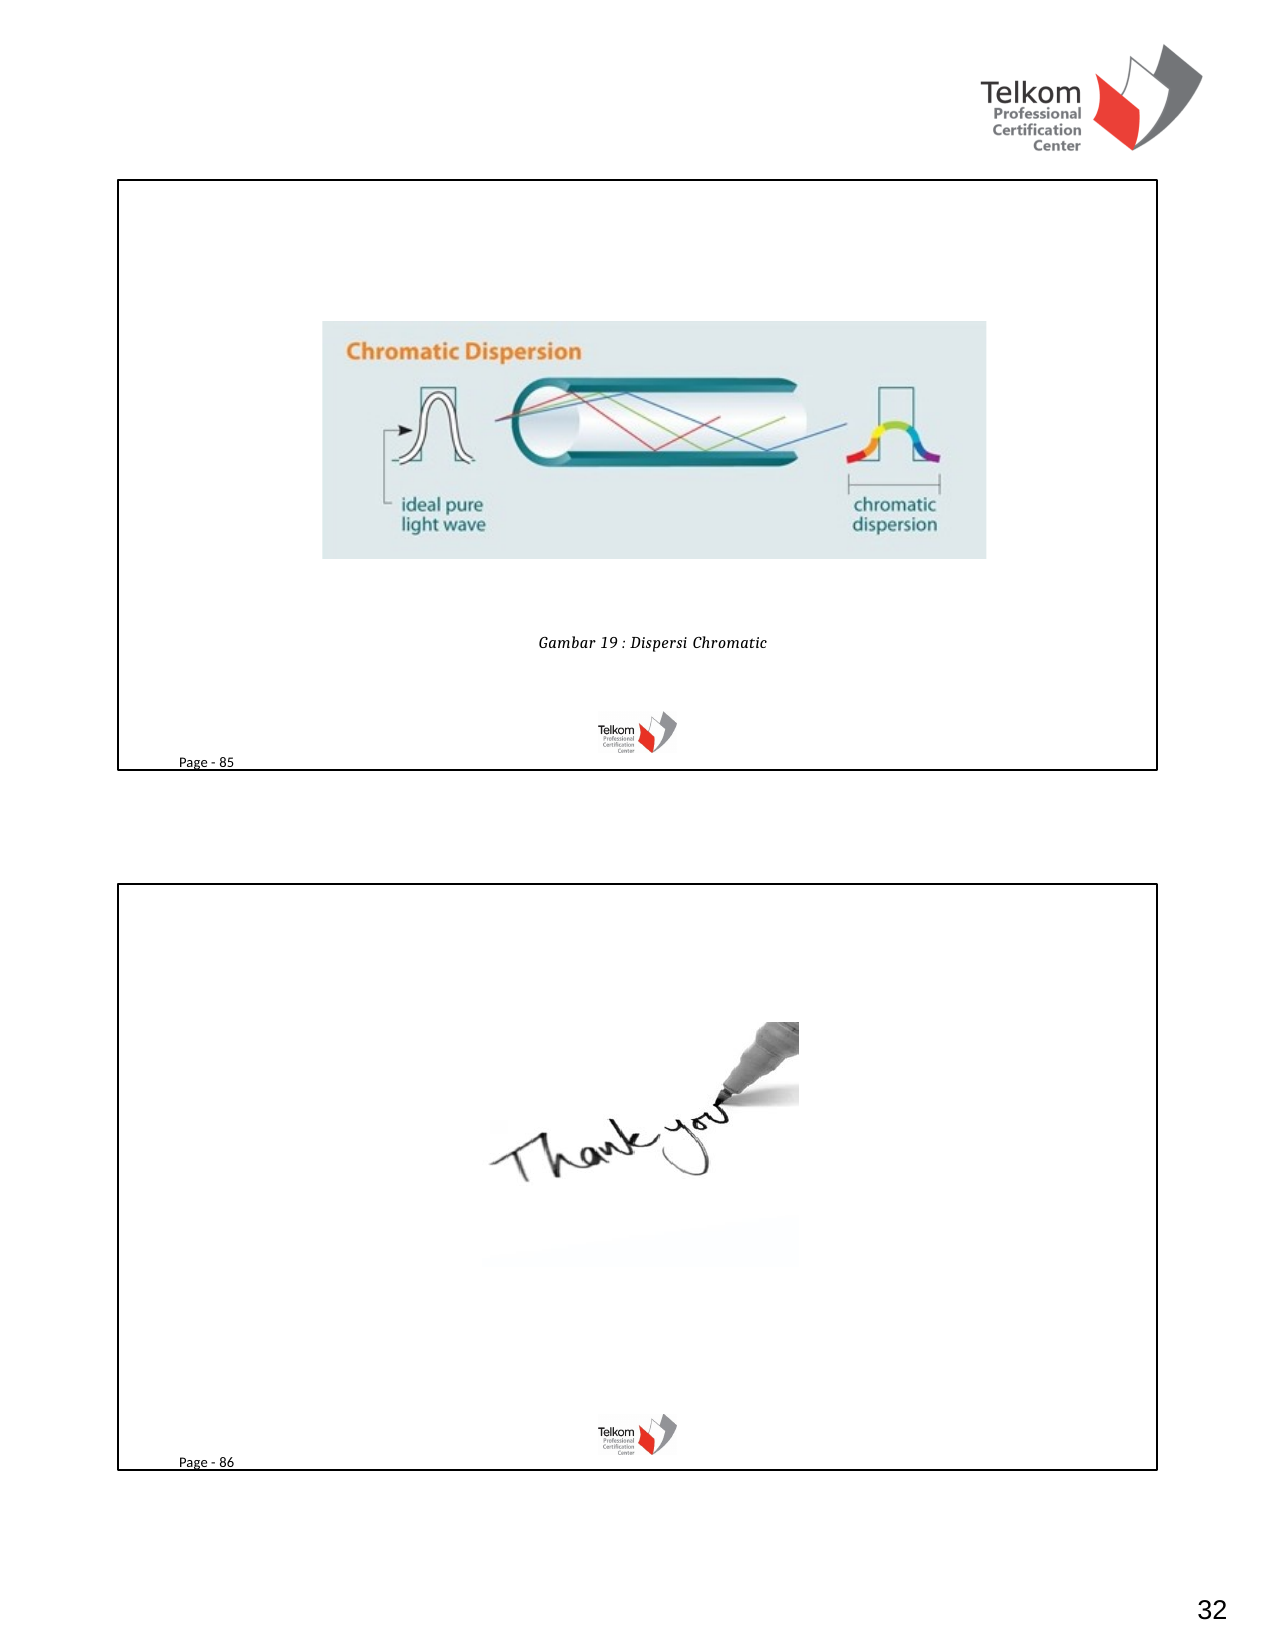

Gambar 19 : Dispersi Chromatic

Page - 85

Page - 86

32